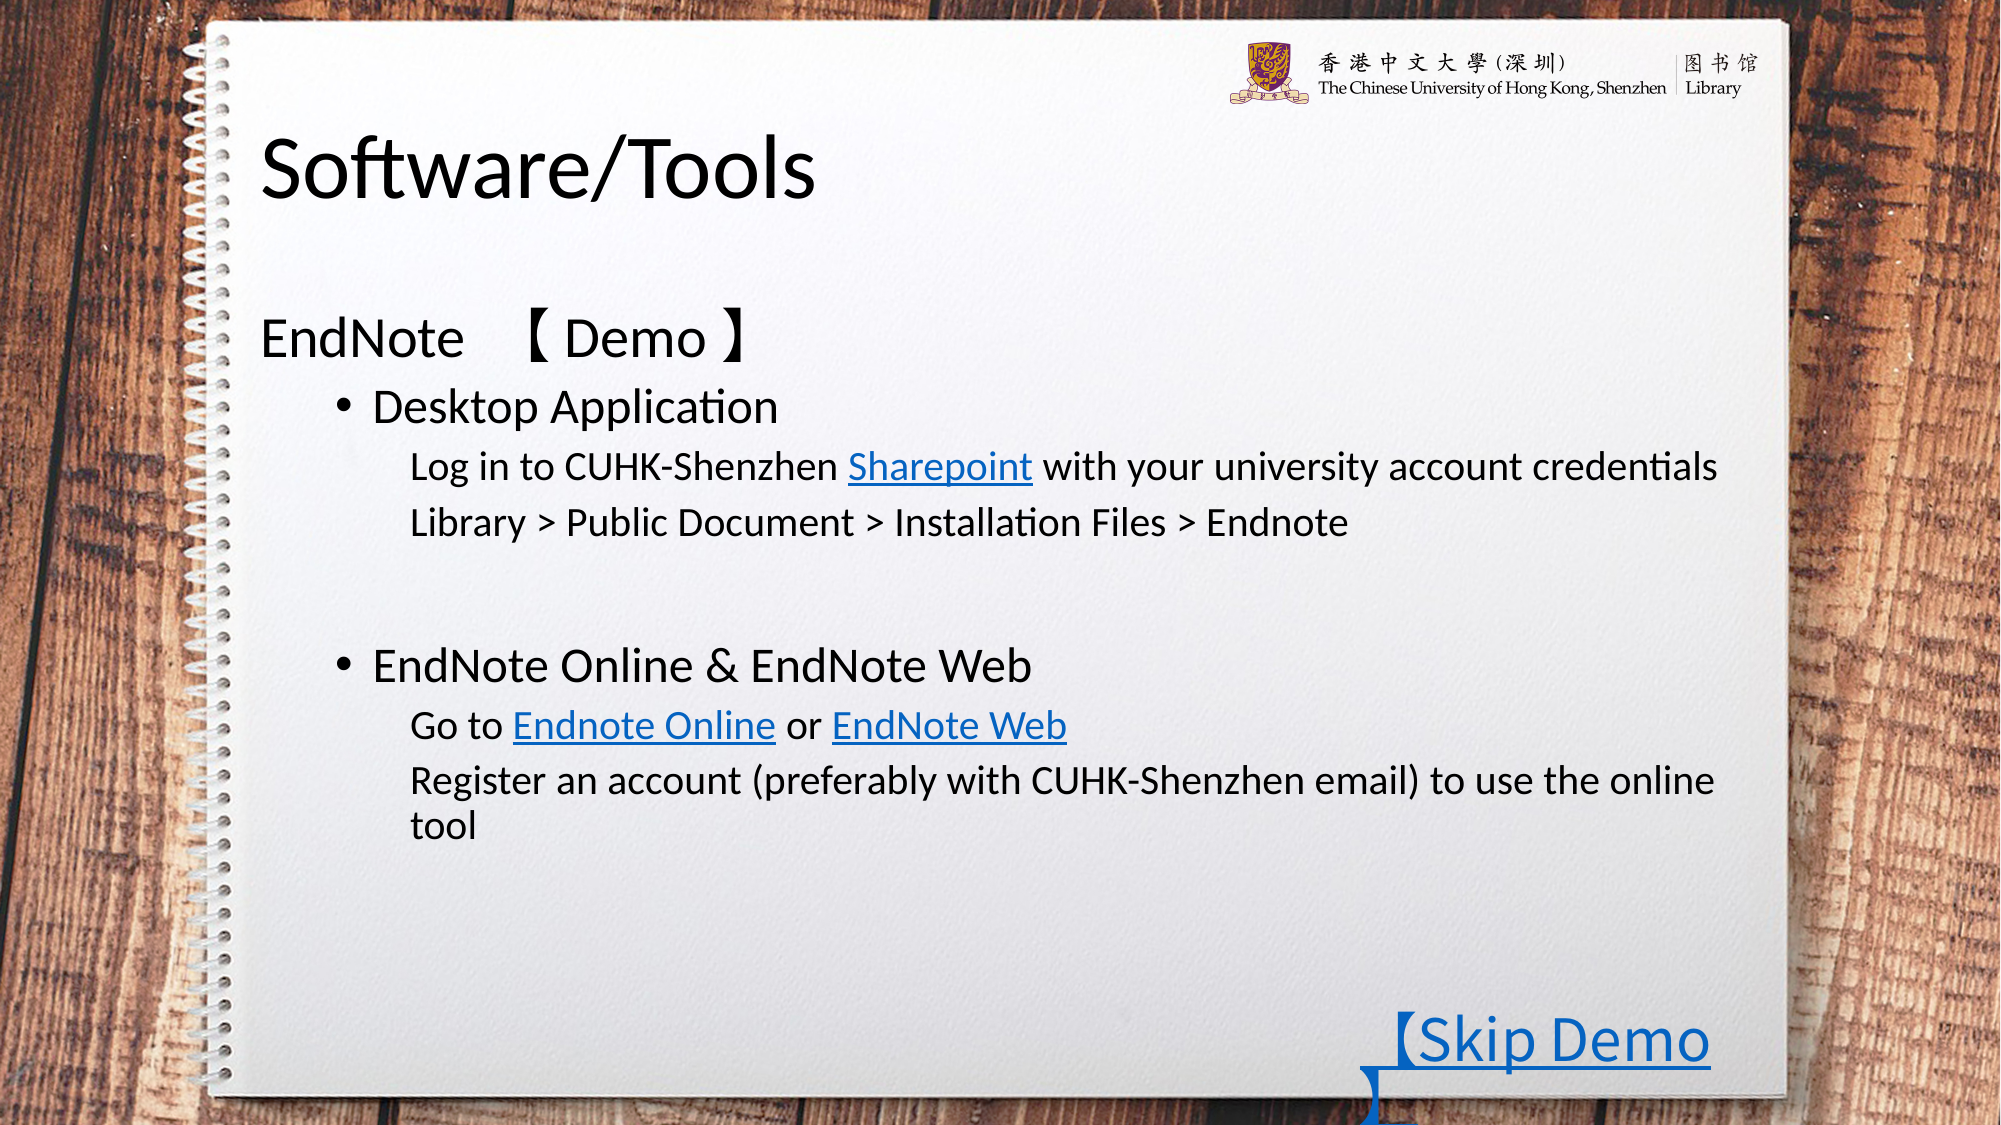

# Software/Tools
EndNote 【Demo】
Desktop Application
Log in to CUHK-Shenzhen Sharepoint with your university account credentials
Library > Public Document > Installation Files > Endnote

EndNote Online & EndNote Web
Go to Endnote Online or EndNote Web
Register an account (preferably with CUHK-Shenzhen email) to use the online tool
【Skip Demo】